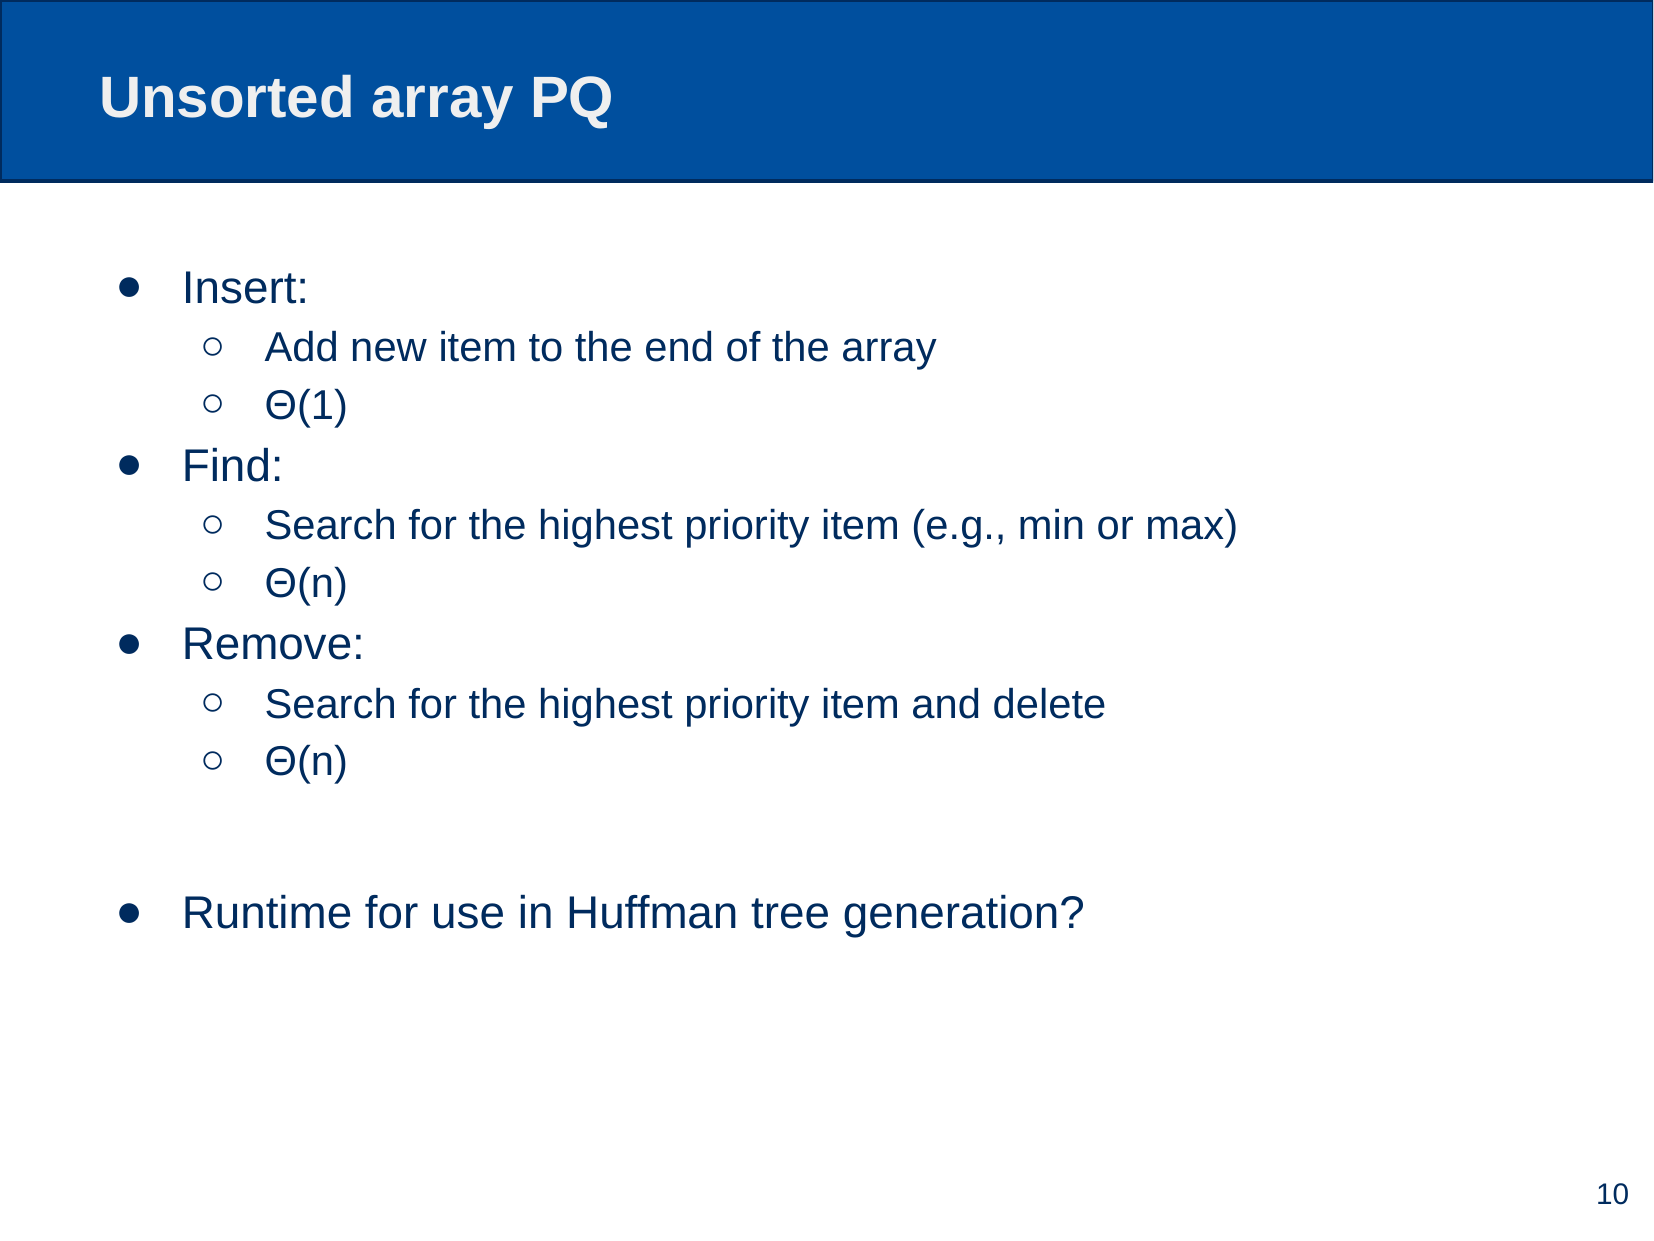

# Unsorted array PQ
Insert:
Add new item to the end of the array
Θ(1)
Find:
Search for the highest priority item (e.g., min or max)
Θ(n)
Remove:
Search for the highest priority item and delete
Θ(n)

Runtime for use in Huffman tree generation?
10